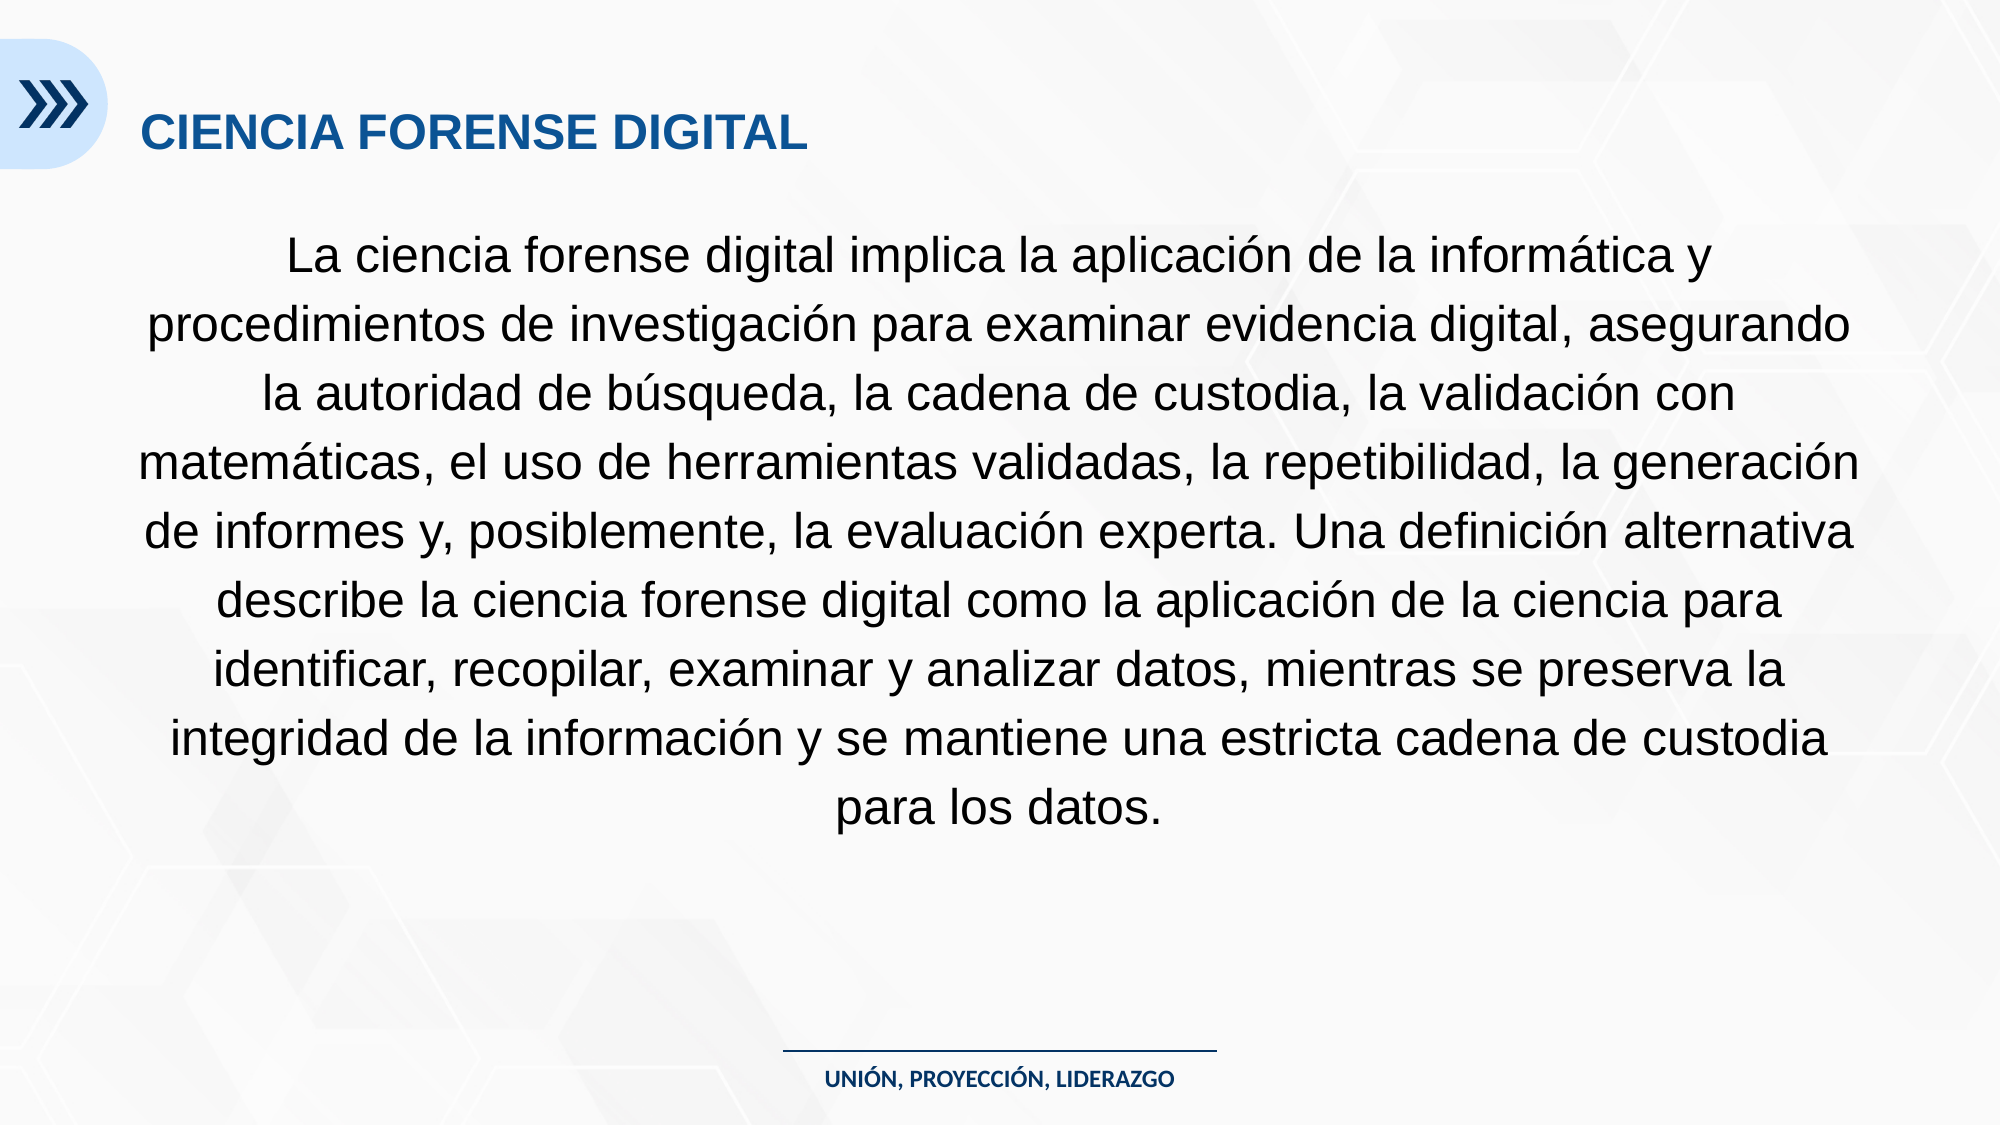

CIENCIA FORENSE DIGITAL
La ciencia forense digital implica la aplicación de la informática y procedimientos de investigación para examinar evidencia digital, asegurando la autoridad de búsqueda, la cadena de custodia, la validación con matemáticas, el uso de herramientas validadas, la repetibilidad, la generación de informes y, posiblemente, la evaluación experta. Una definición alternativa describe la ciencia forense digital como la aplicación de la ciencia para identificar, recopilar, examinar y analizar datos, mientras se preserva la integridad de la información y se mantiene una estricta cadena de custodia para los datos.